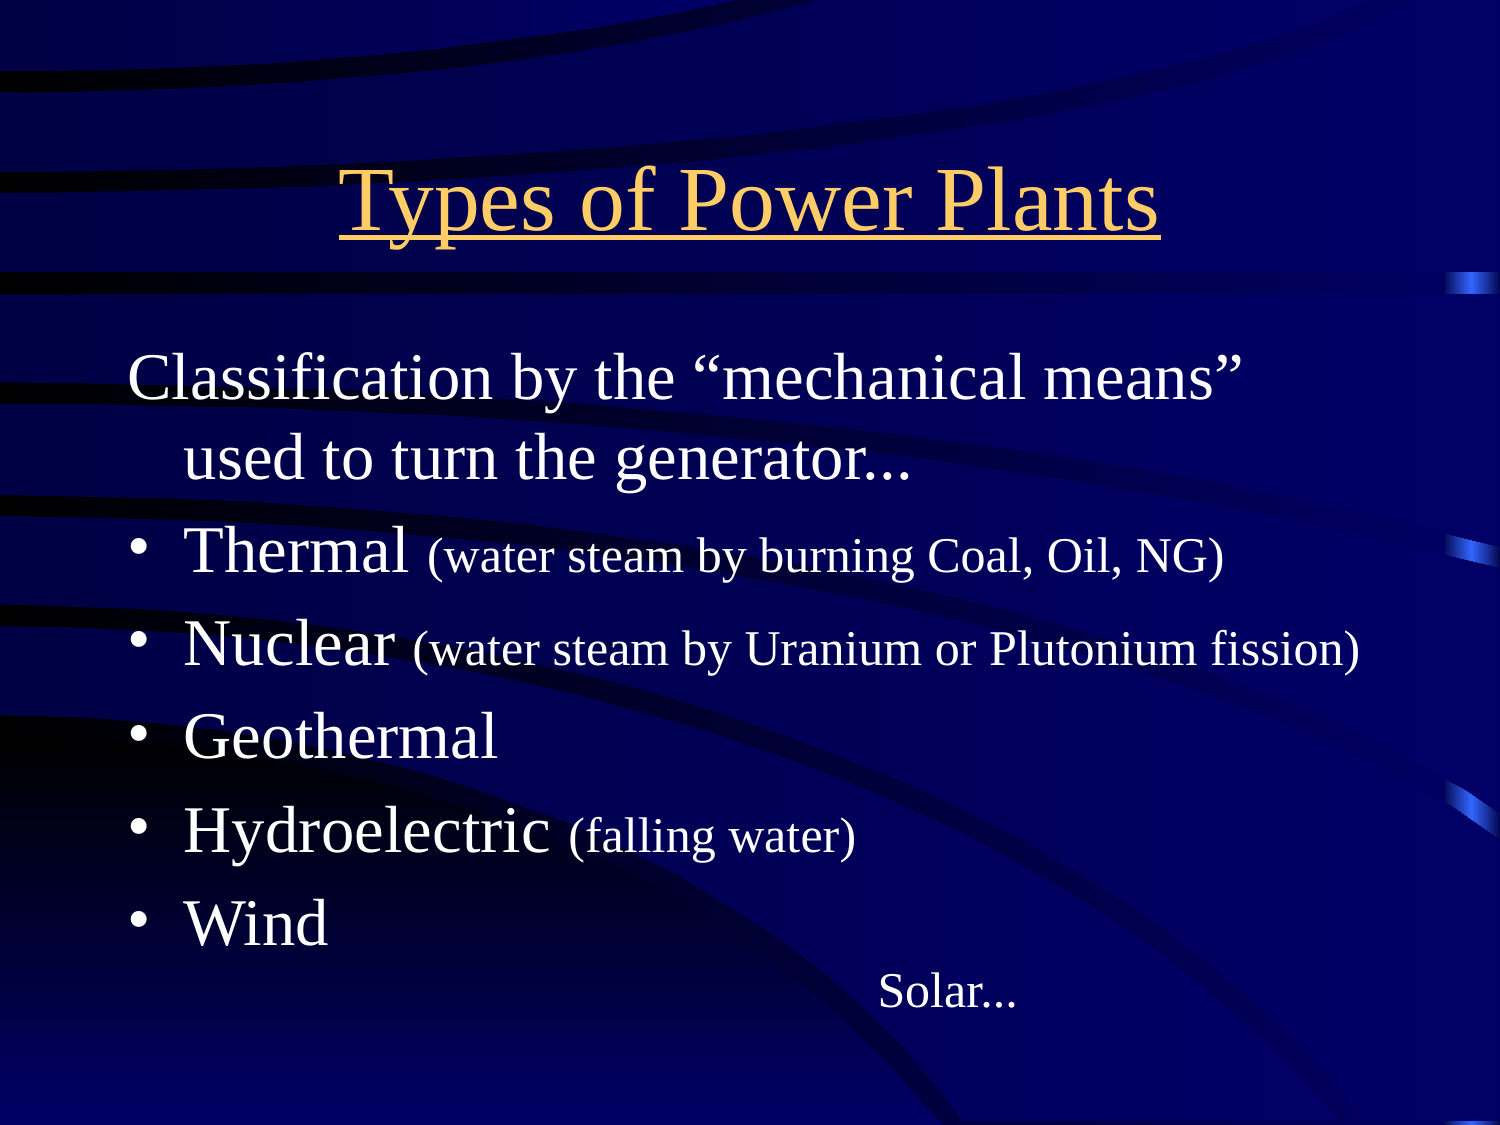

# Types of Power Plants
Classification by the “mechanical means” used to turn the generator...
Thermal (water steam by burning Coal, Oil, NG)
Nuclear (water steam by Uranium or Plutonium fission)
Geothermal
Hydroelectric (falling water)
Wind
Solar...